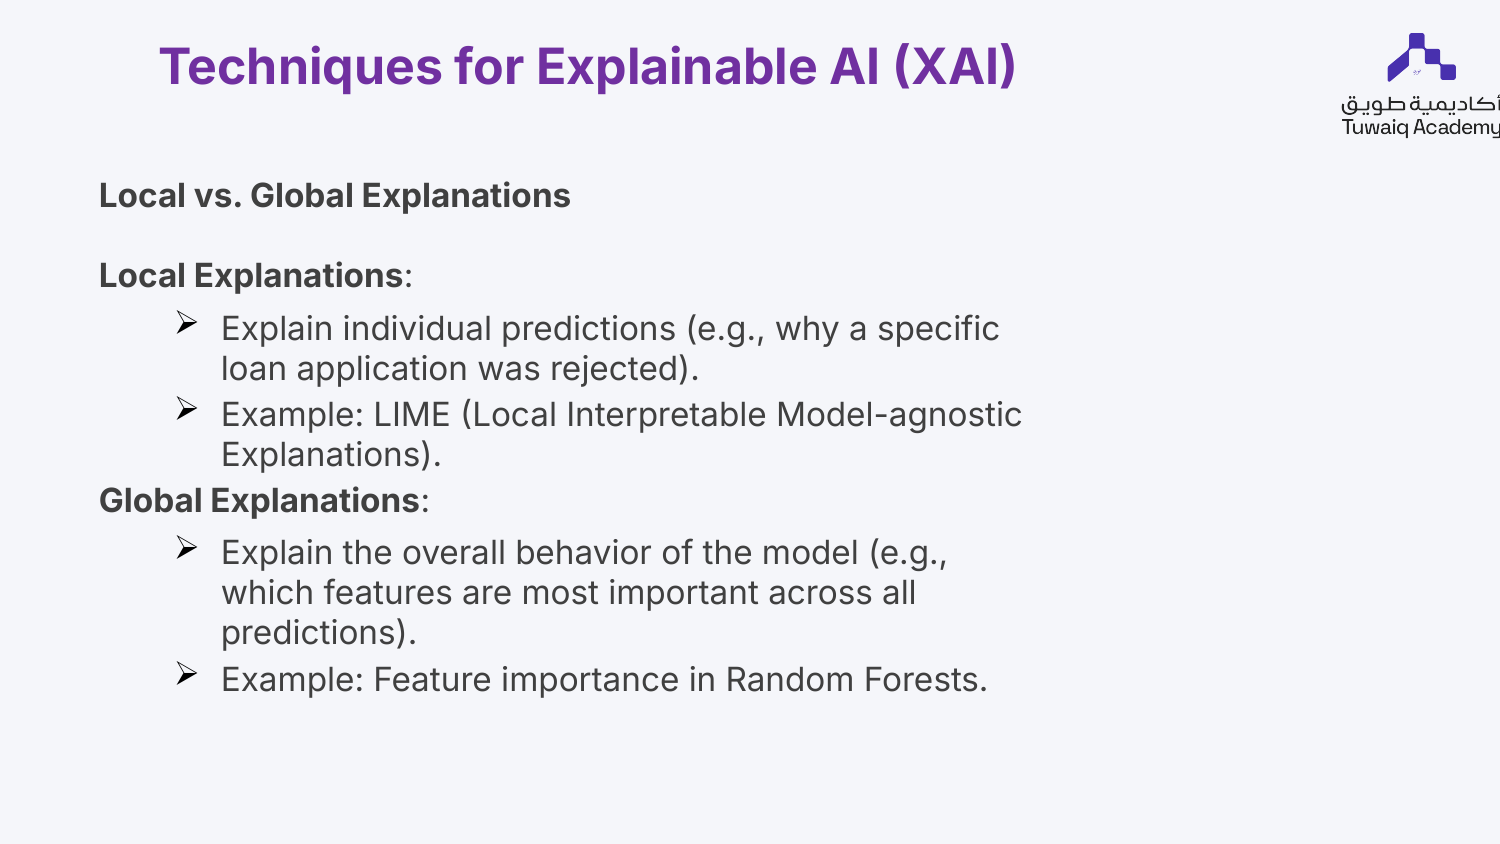

# Techniques for Explainable AI (XAI)
Local vs. Global Explanations

Local Explanations:
Explain individual predictions (e.g., why a specific loan application was rejected).
Example: LIME (Local Interpretable Model-agnostic Explanations).
Global Explanations:
Explain the overall behavior of the model (e.g., which features are most important across all predictions).
Example: Feature importance in Random Forests.